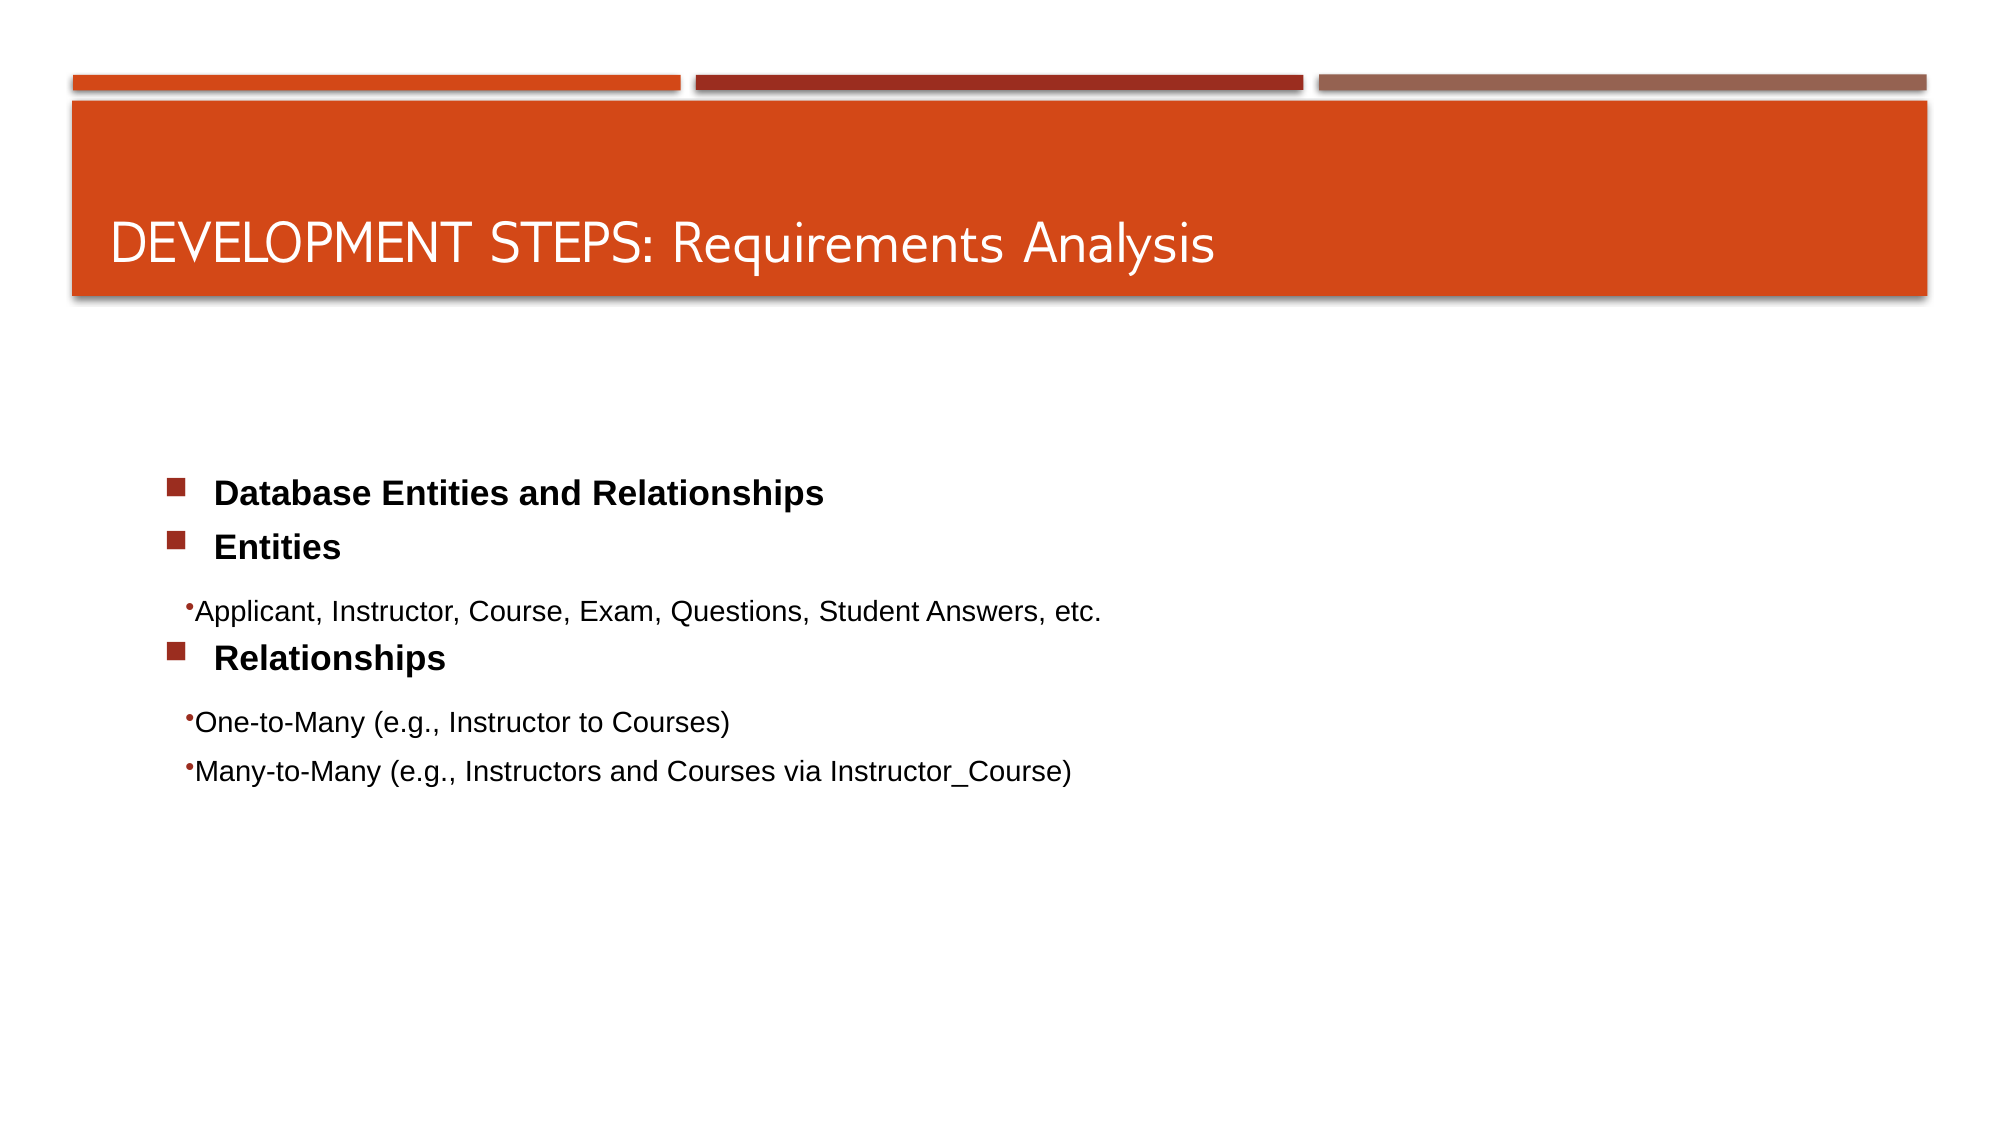

# Development Steps: Requirements Analysis
Database Entities and Relationships
Entities
Applicant, Instructor, Course, Exam, Questions, Student Answers, etc.
Relationships
One-to-Many (e.g., Instructor to Courses)
Many-to-Many (e.g., Instructors and Courses via Instructor_Course)